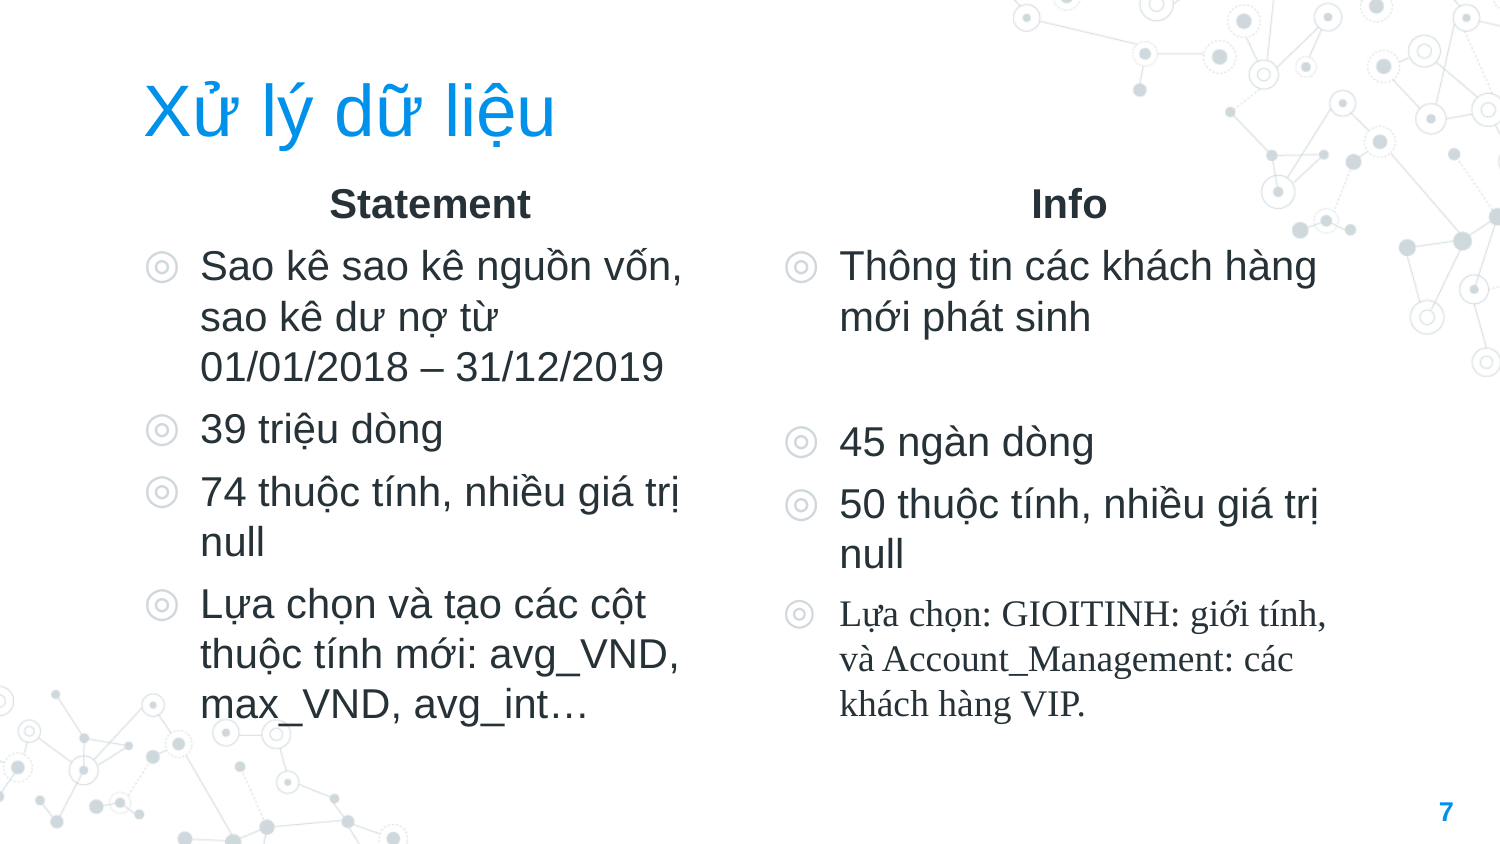

# Xử lý dữ liệu
Statement
Sao kê sao kê nguồn vốn, sao kê dư nợ từ 01/01/2018 – 31/12/2019
39 triệu dòng
74 thuộc tính, nhiều giá trị null
Lựa chọn và tạo các cột thuộc tính mới: avg_VND, max_VND, avg_int…
Info
Thông tin các khách hàng mới phát sinh

45 ngàn dòng
50 thuộc tính, nhiều giá trị null
Lựa chọn: GIOITINH: giới tính, và Account_Management: các khách hàng VIP.
7